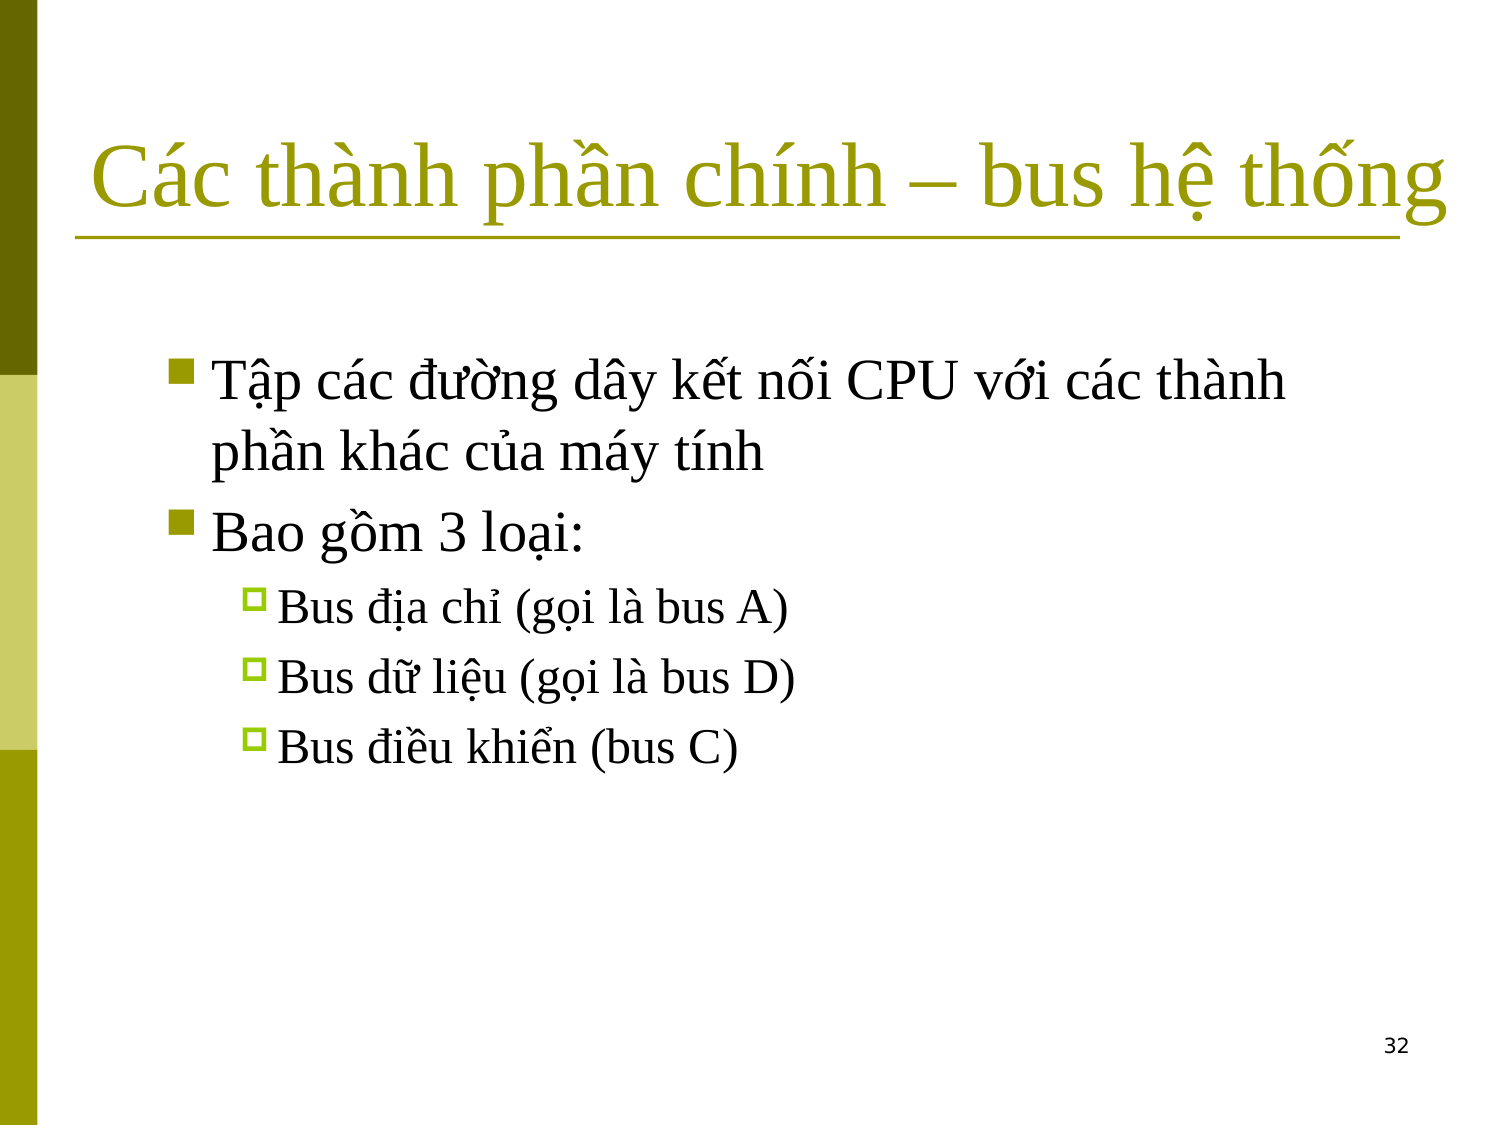

# Các thành phần chính – bus hệ thống

Tập các đường dây kết nối CPU với các thành phần khác của máy tính
Bao gồm 3 loại:
Bus địa chỉ (gọi là bus A)
Bus dữ liệu (gọi là bus D)
Bus điều khiển (bus C)

32